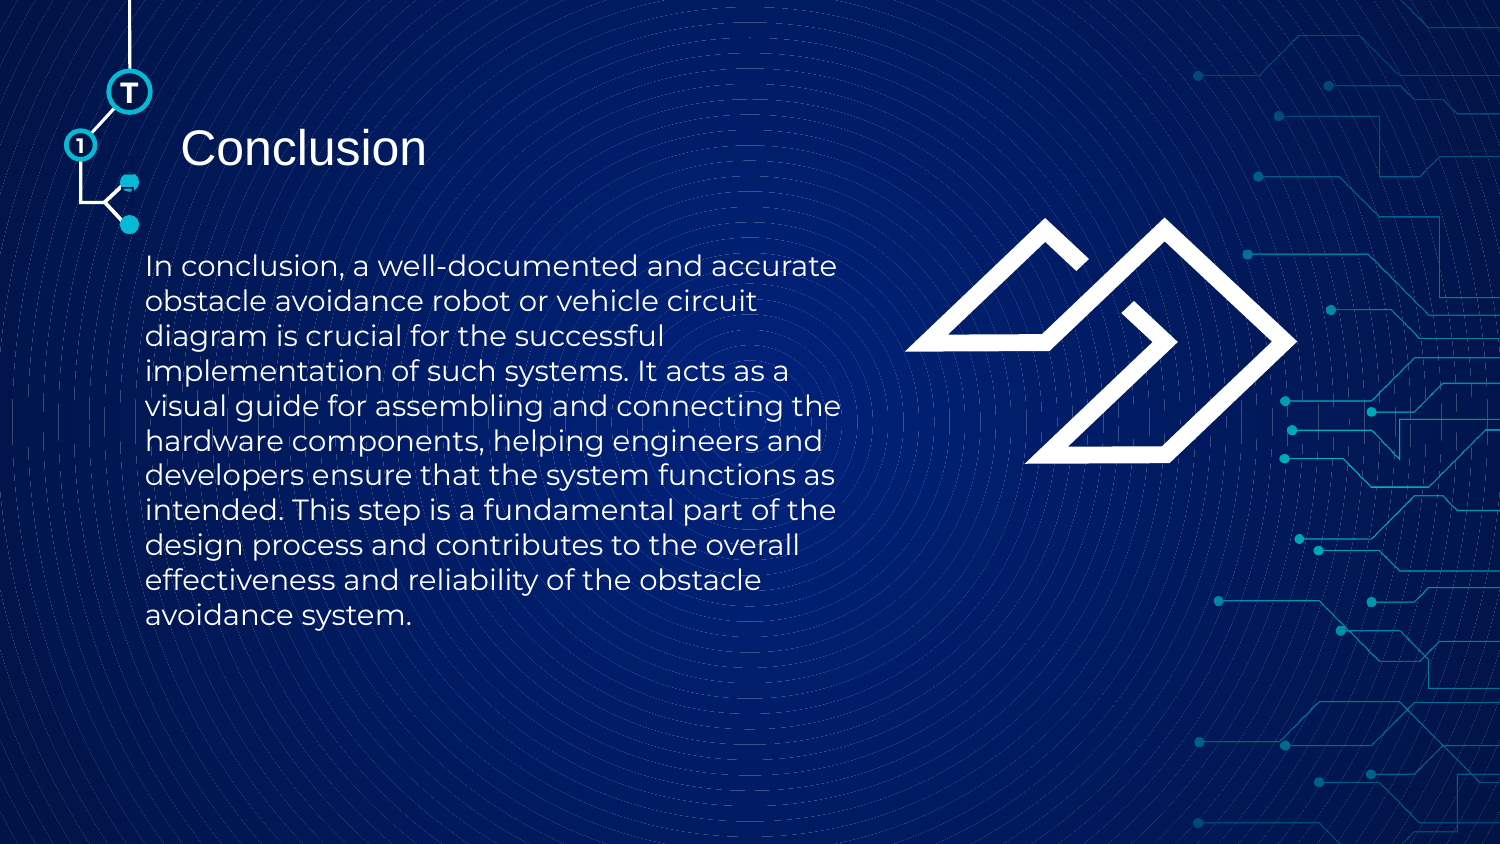

T
# Conclusion
1
🠺

🠺

In conclusion, a well-documented and accurate obstacle avoidance robot or vehicle circuit diagram is crucial for the successful implementation of such systems. It acts as a visual guide for assembling and connecting the hardware components, helping engineers and developers ensure that the system functions as intended. This step is a fundamental part of the design process and contributes to the overall effectiveness and reliability of the obstacle avoidance system.